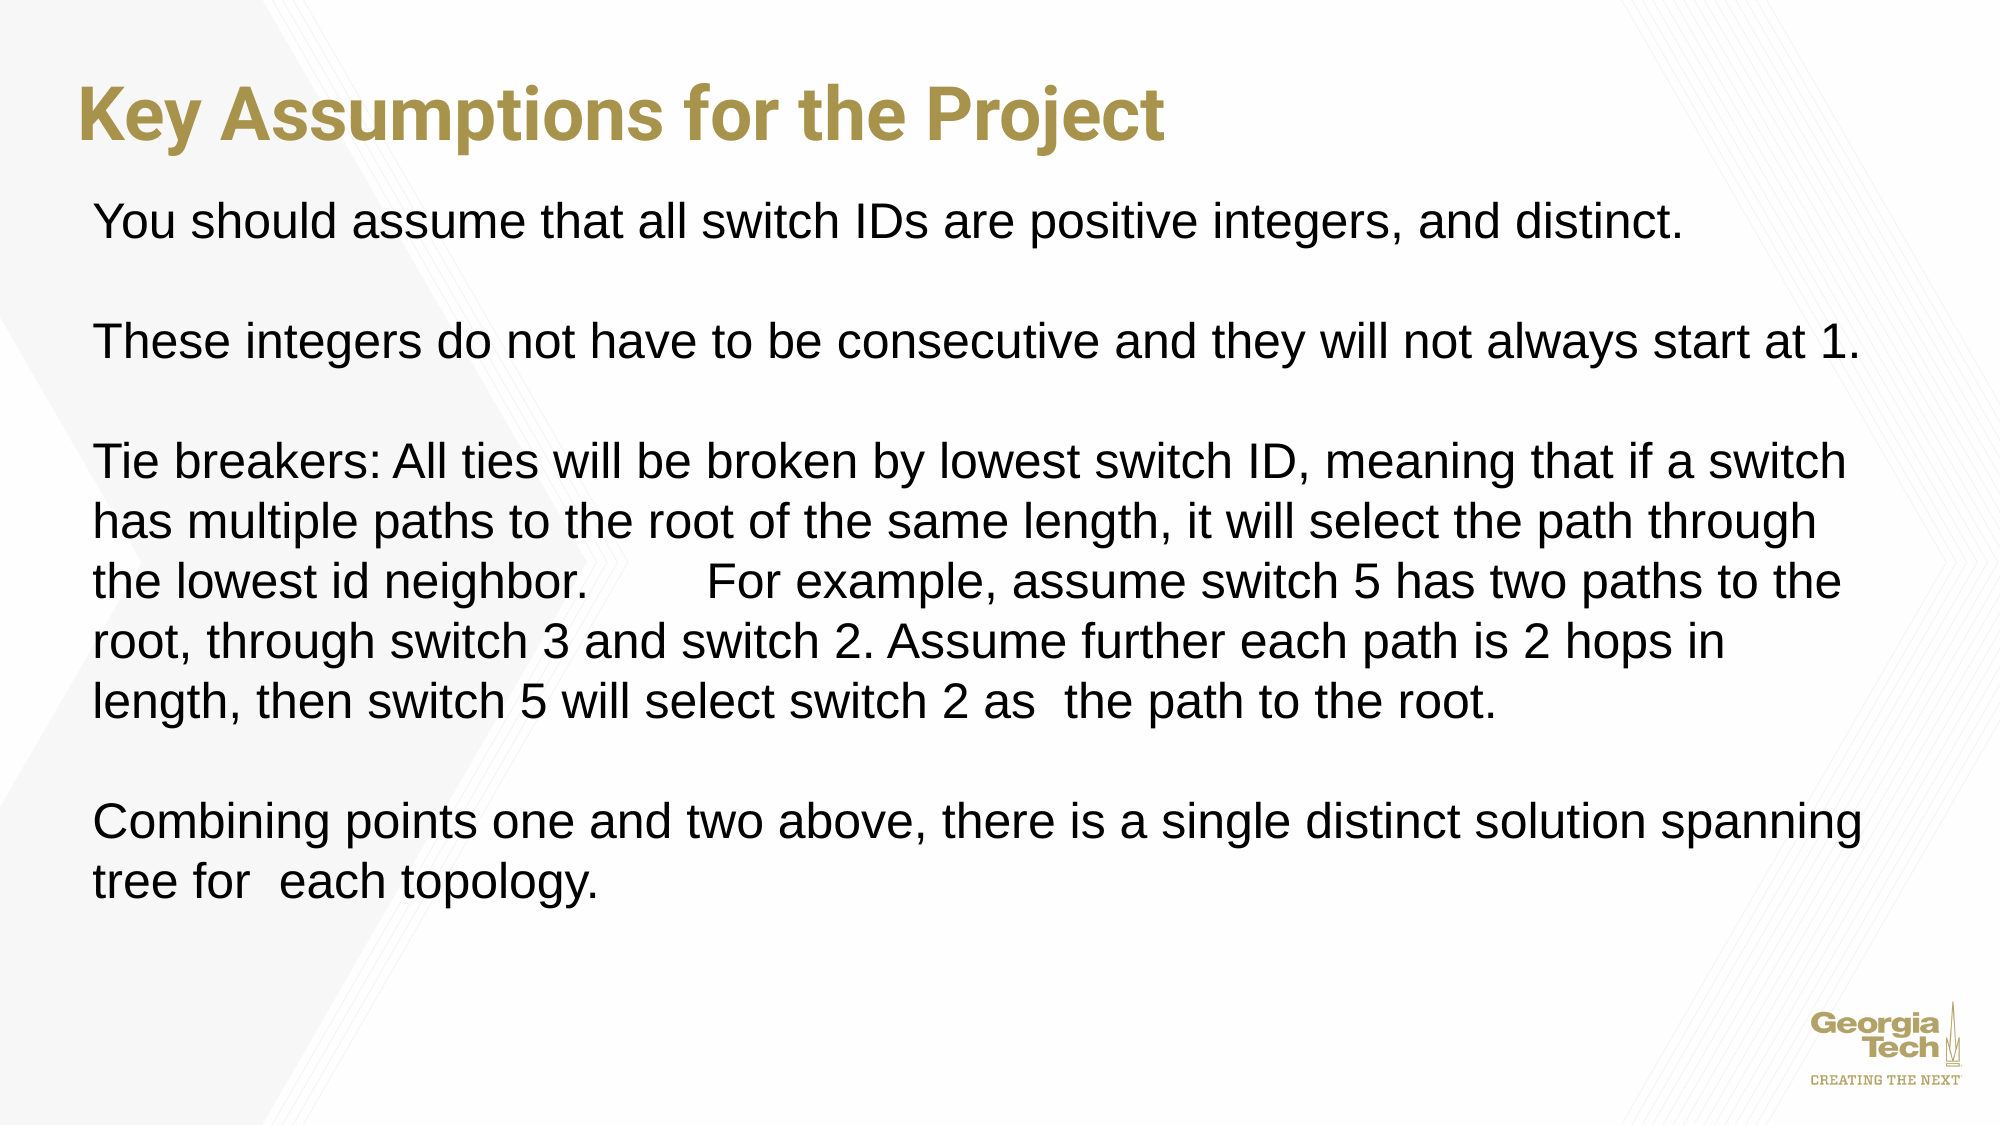

# Key Assumptions for the Project
You should assume that all switch IDs are positive integers, and distinct.

These integers do not have to be consecutive and they will not always start at 1.

Tie breakers:	All ties will be broken by lowest switch ID, meaning that if a switch has multiple paths to the root of the same length, it will select the path through the lowest id neighbor.	 For example, assume switch 5 has two paths to the root, through switch 3 and switch 2. Assume further each path is 2 hops in length, then switch 5 will select switch 2 as  the path to the root.

Combining points one and two above, there is a single distinct solution spanning tree for  each topology.